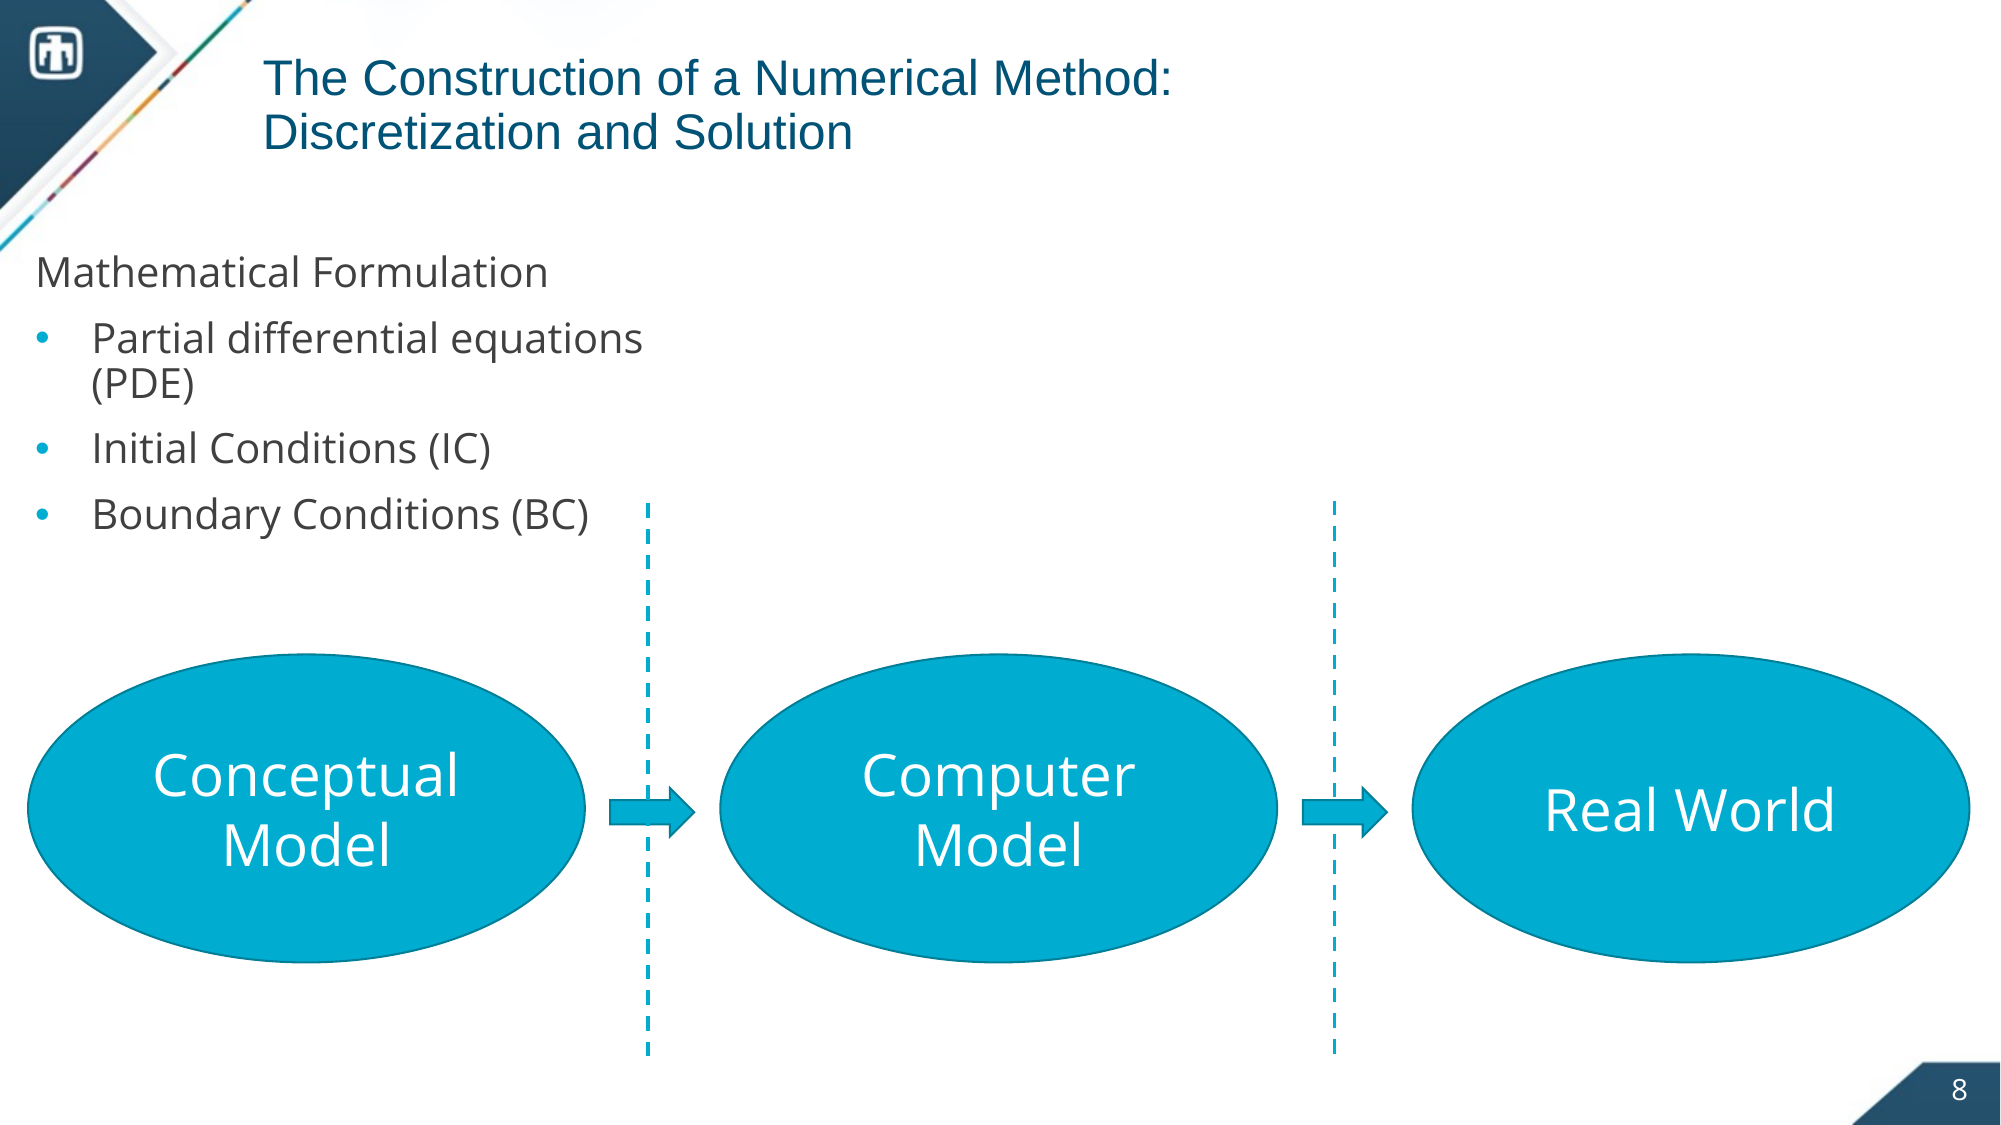

# The Construction of a Numerical Method: Discretization and Solution
Mathematical Formulation
Partial differential equations (PDE)
Initial Conditions (IC)
Boundary Conditions (BC)
Conceptual
Model
Computer Model
Real World

8